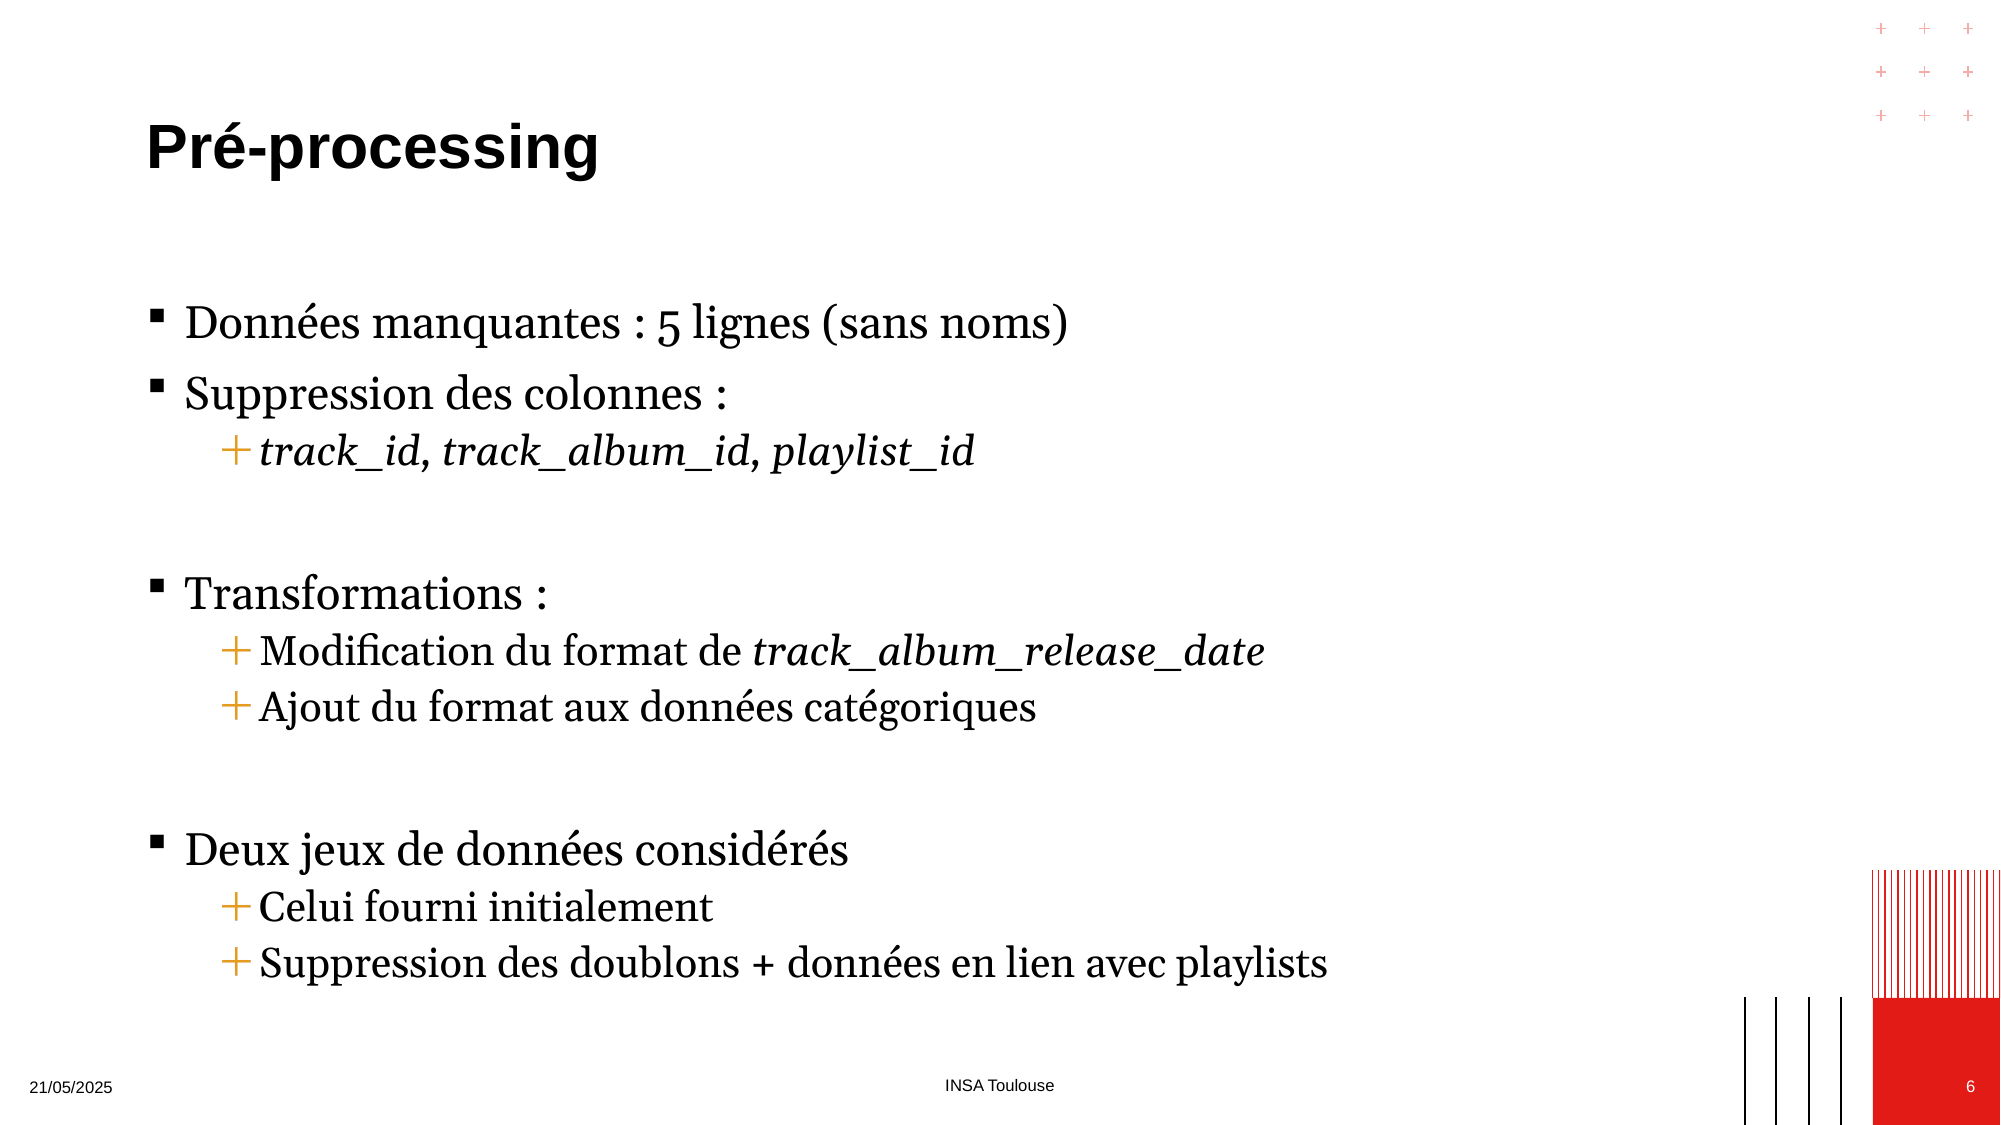

# Pré-processing
Données manquantes : 5 lignes (sans noms)
Suppression des colonnes :
track_id, track_album_id, playlist_id

Transformations :
Modification du format de track_album_release_date
Ajout du format aux données catégoriques

Deux jeux de données considérés
Celui fourni initialement
Suppression des doublons + données en lien avec playlists
INSA Toulouse
6
21/05/2025